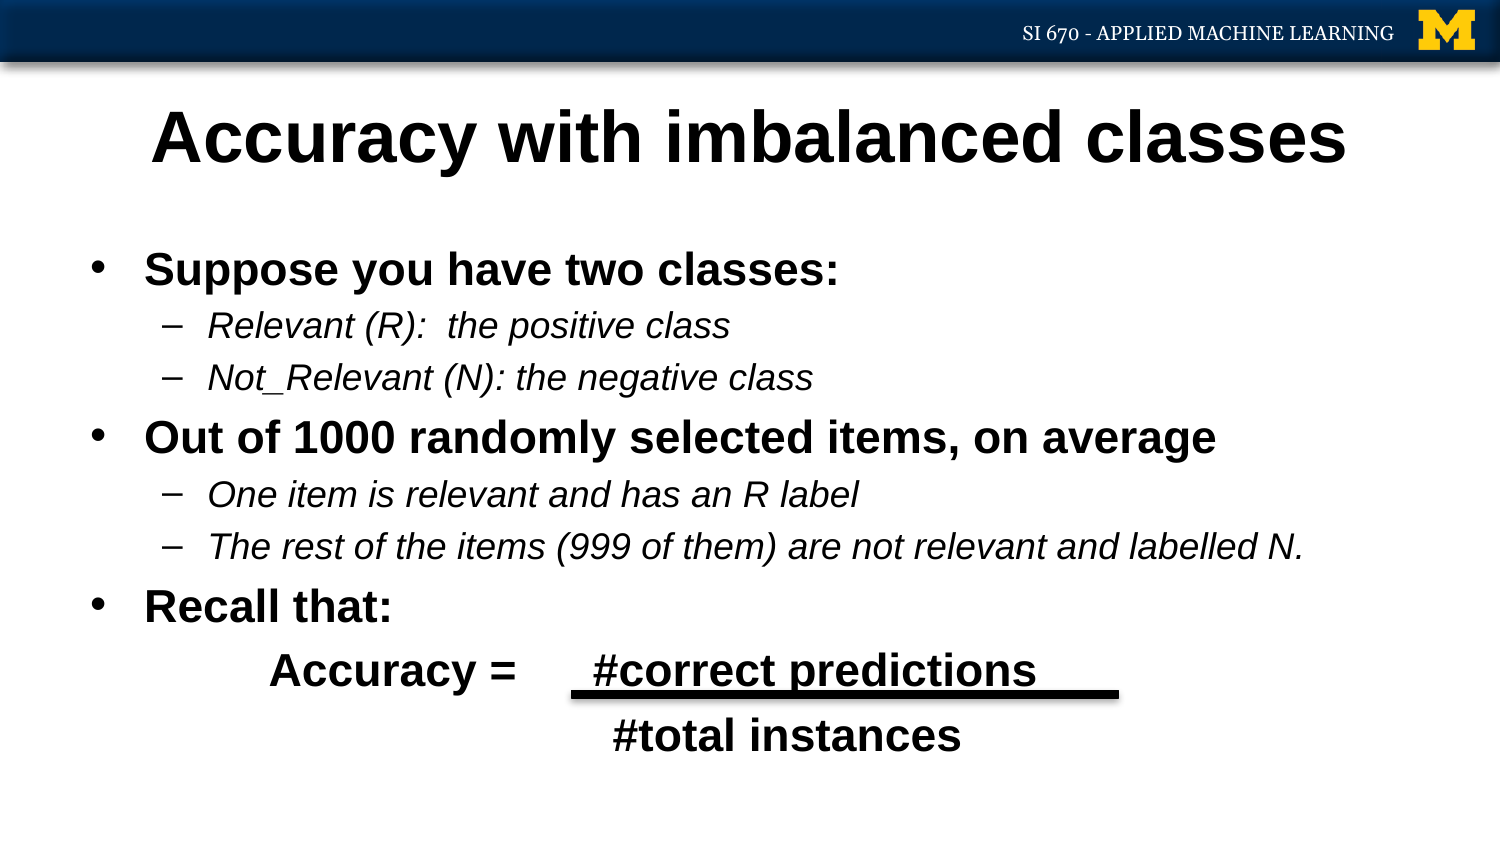

# Accuracy with imbalanced classes
Suppose you have two classes:
Relevant (R):  the positive class
Not_Relevant (N): the negative class
Out of 1000 randomly selected items, on average
One item is relevant and has an R label
The rest of the items (999 of them) are not relevant and labelled N.
Recall that:
              Accuracy =      #correct predictions
                                         #total instances